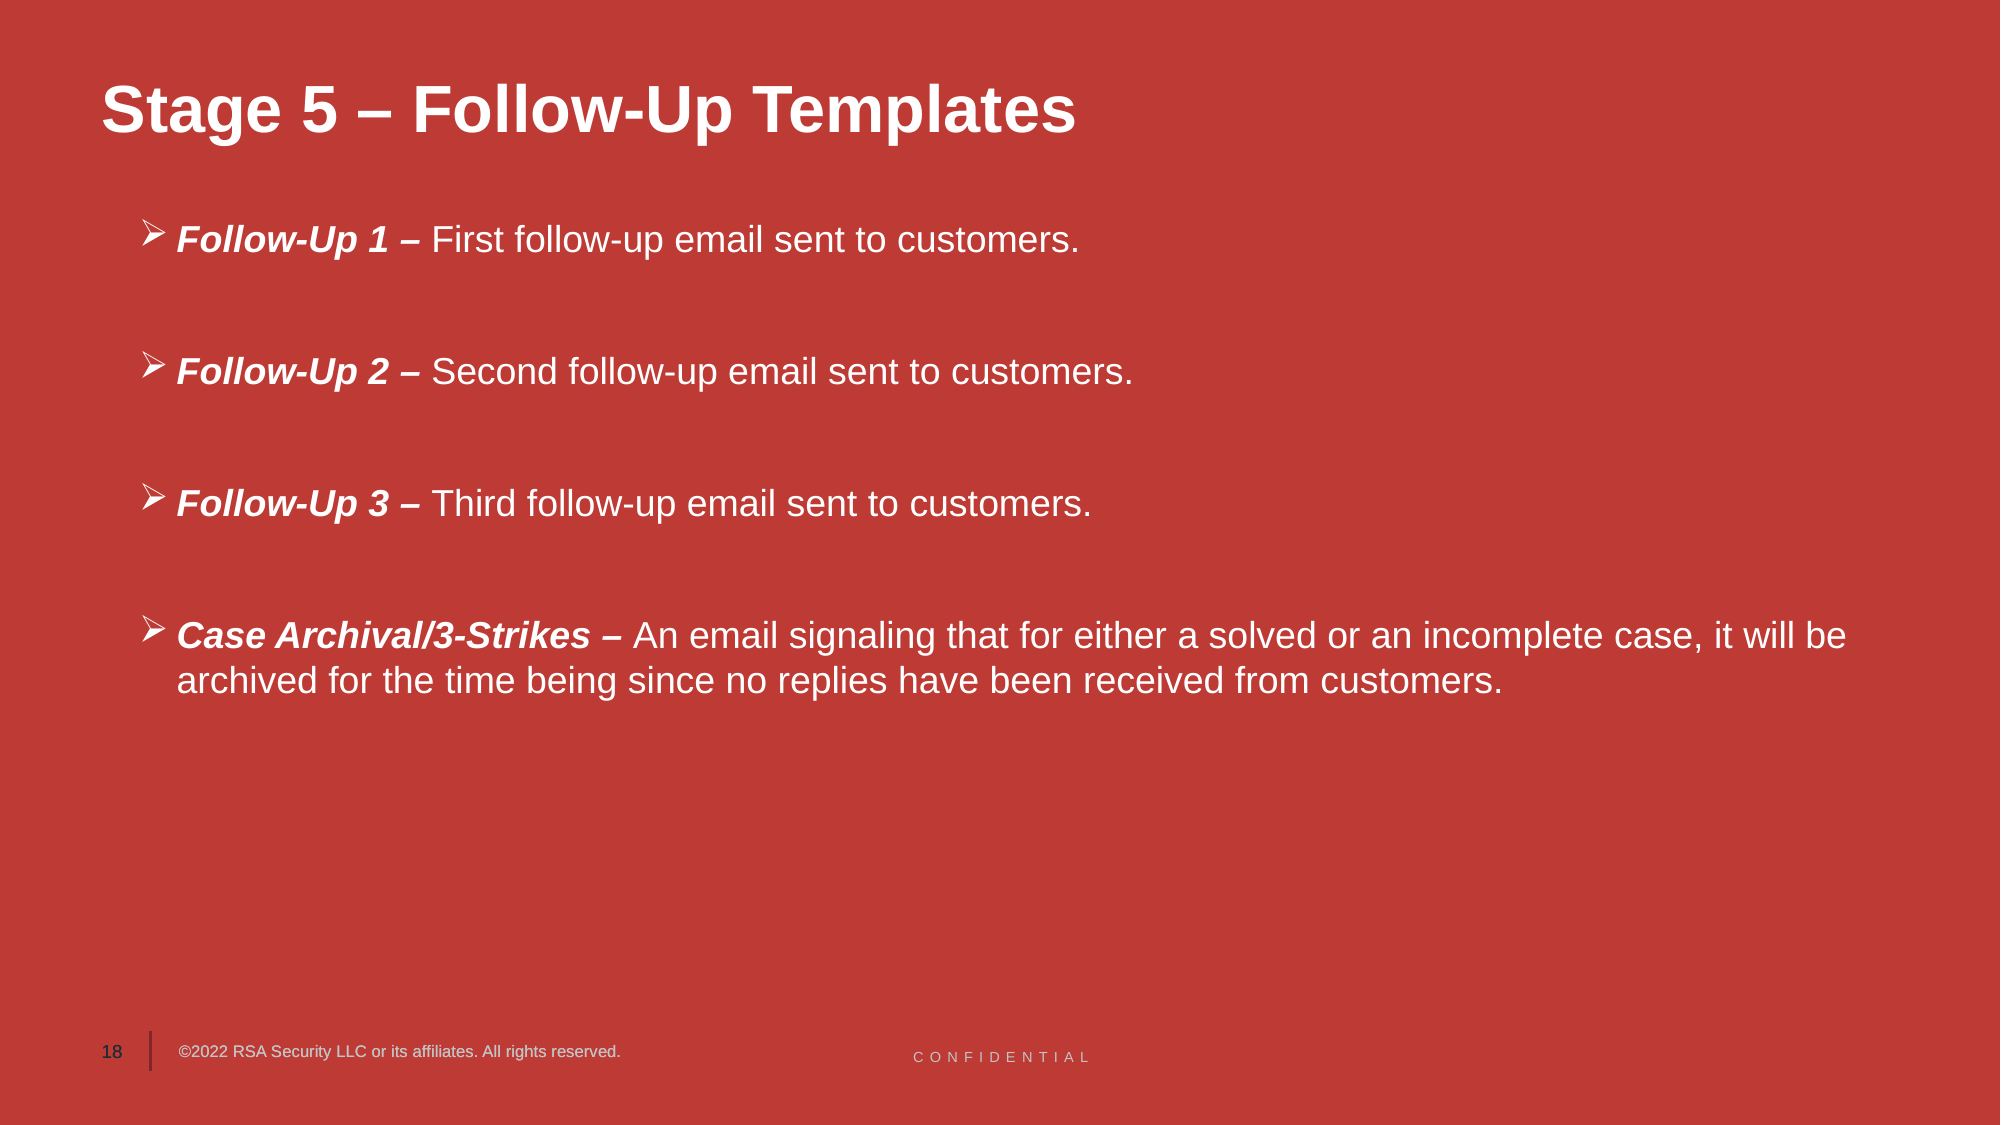

# Stage 5 – Follow-Up Templates
Follow-Up 1 – First follow-up email sent to customers.

Follow-Up 2 – Second follow-up email sent to customers.

Follow-Up 3 – Third follow-up email sent to customers.

Case Archival/3-Strikes – An email signaling that for either a solved or an incomplete case, it will be archived for the time being since no replies have been received from customers.
CONFIDENTIAL